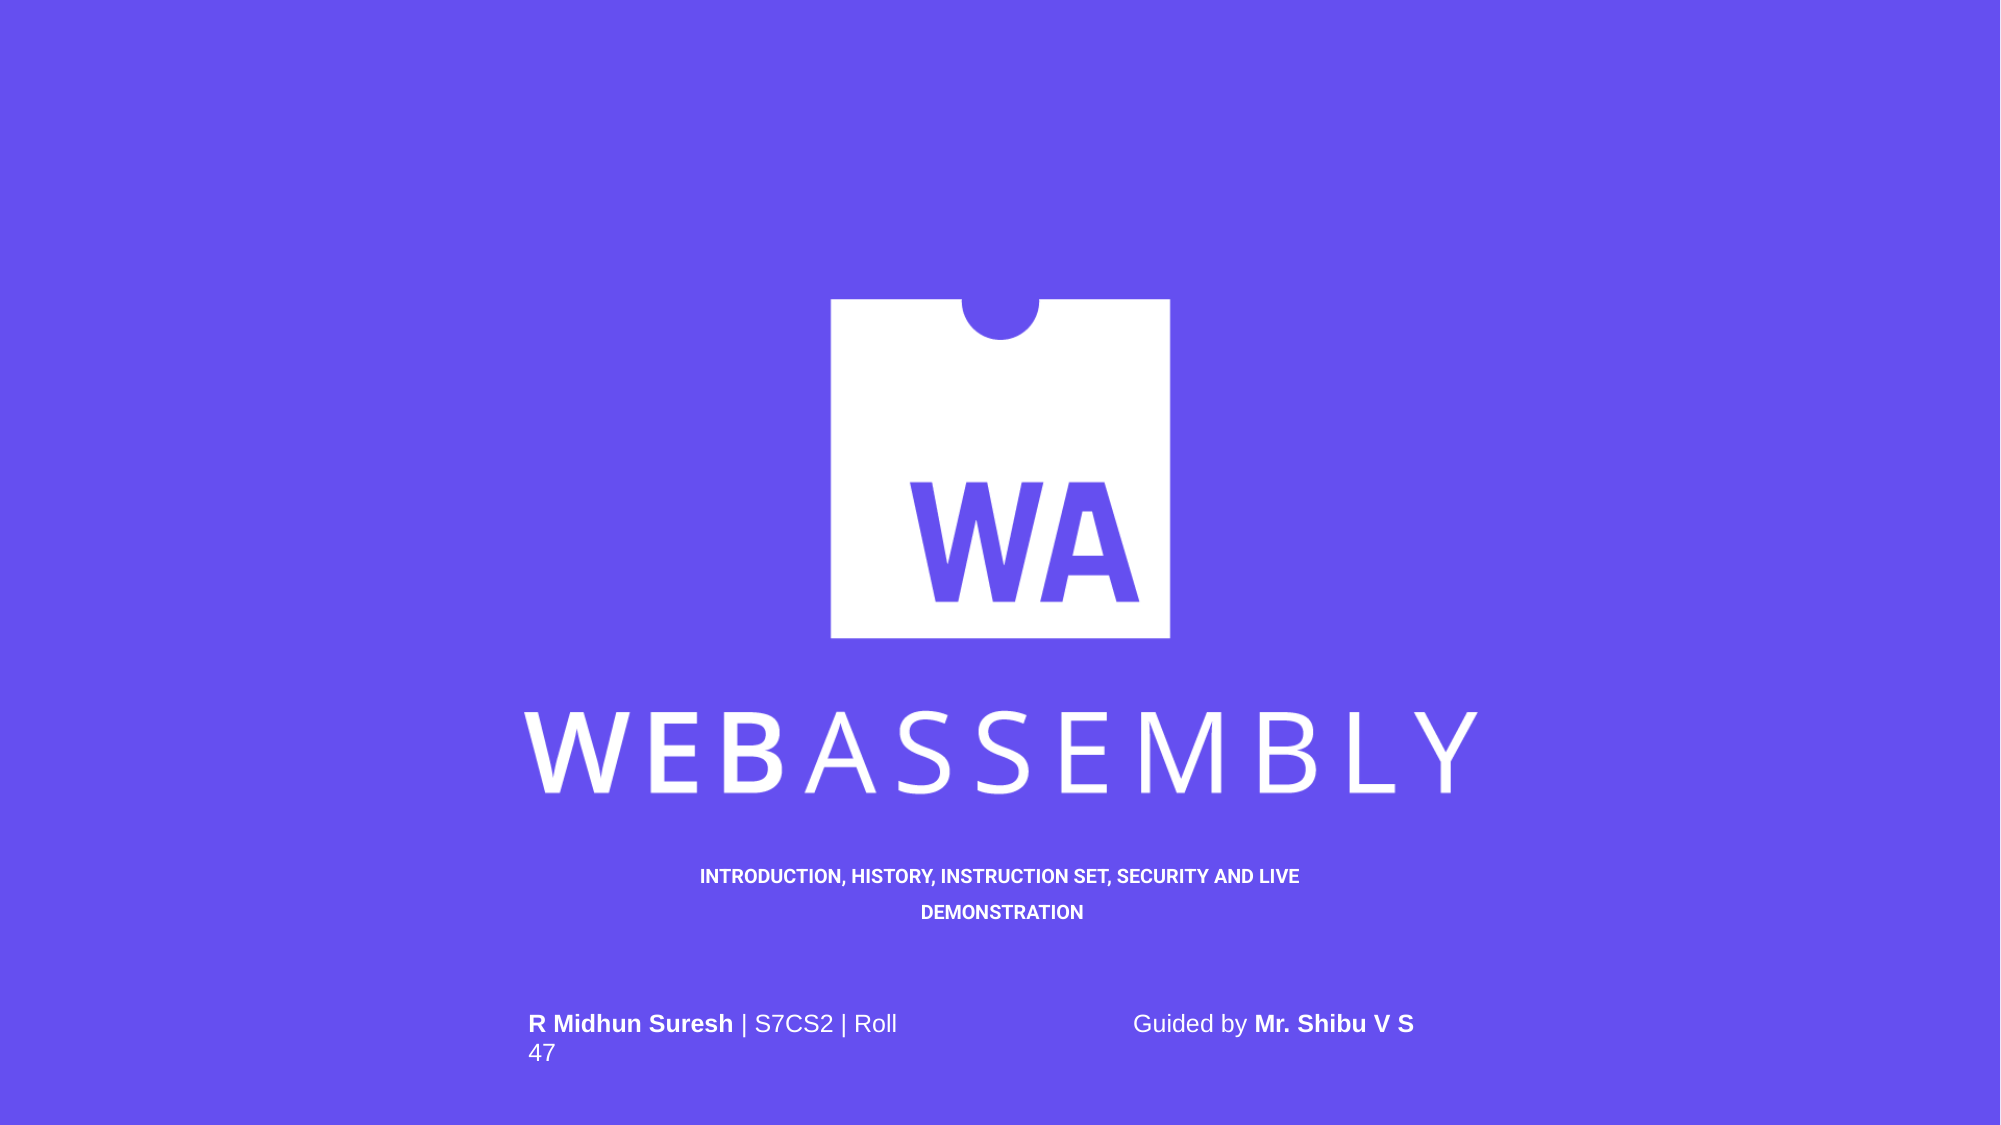

# INTRODUCTION, HISTORY, INSTRUCTION SET, SECURITY AND LIVE DEMONSTRATION
Guided by Mr. Shibu V S
R Midhun Suresh | S7CS2 | Roll 47